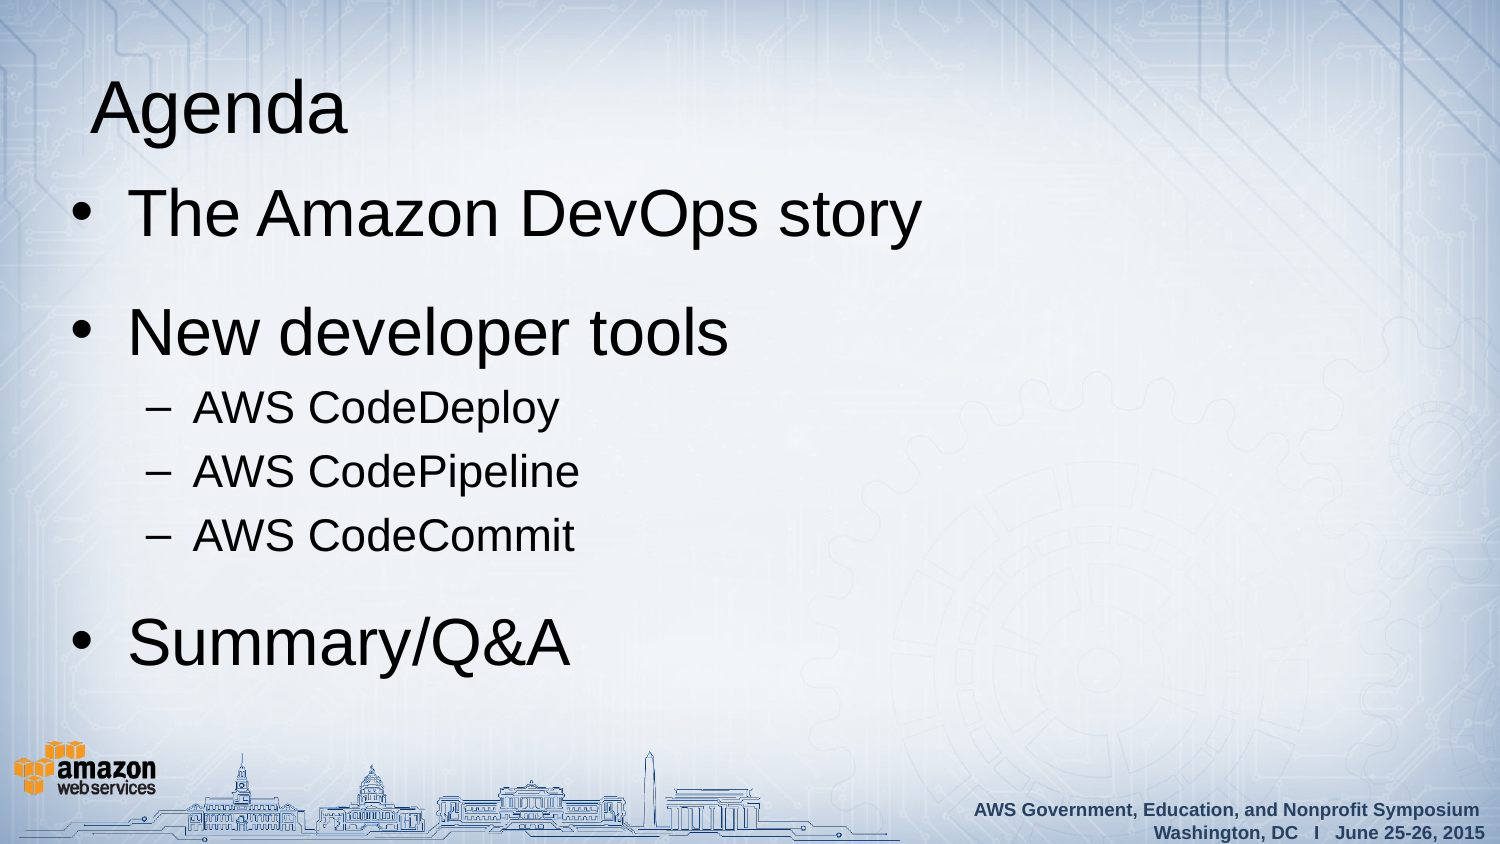

# Agenda
The Amazon DevOps story
New developer tools
AWS CodeDeploy
AWS CodePipeline
AWS CodeCommit
Summary/Q&A